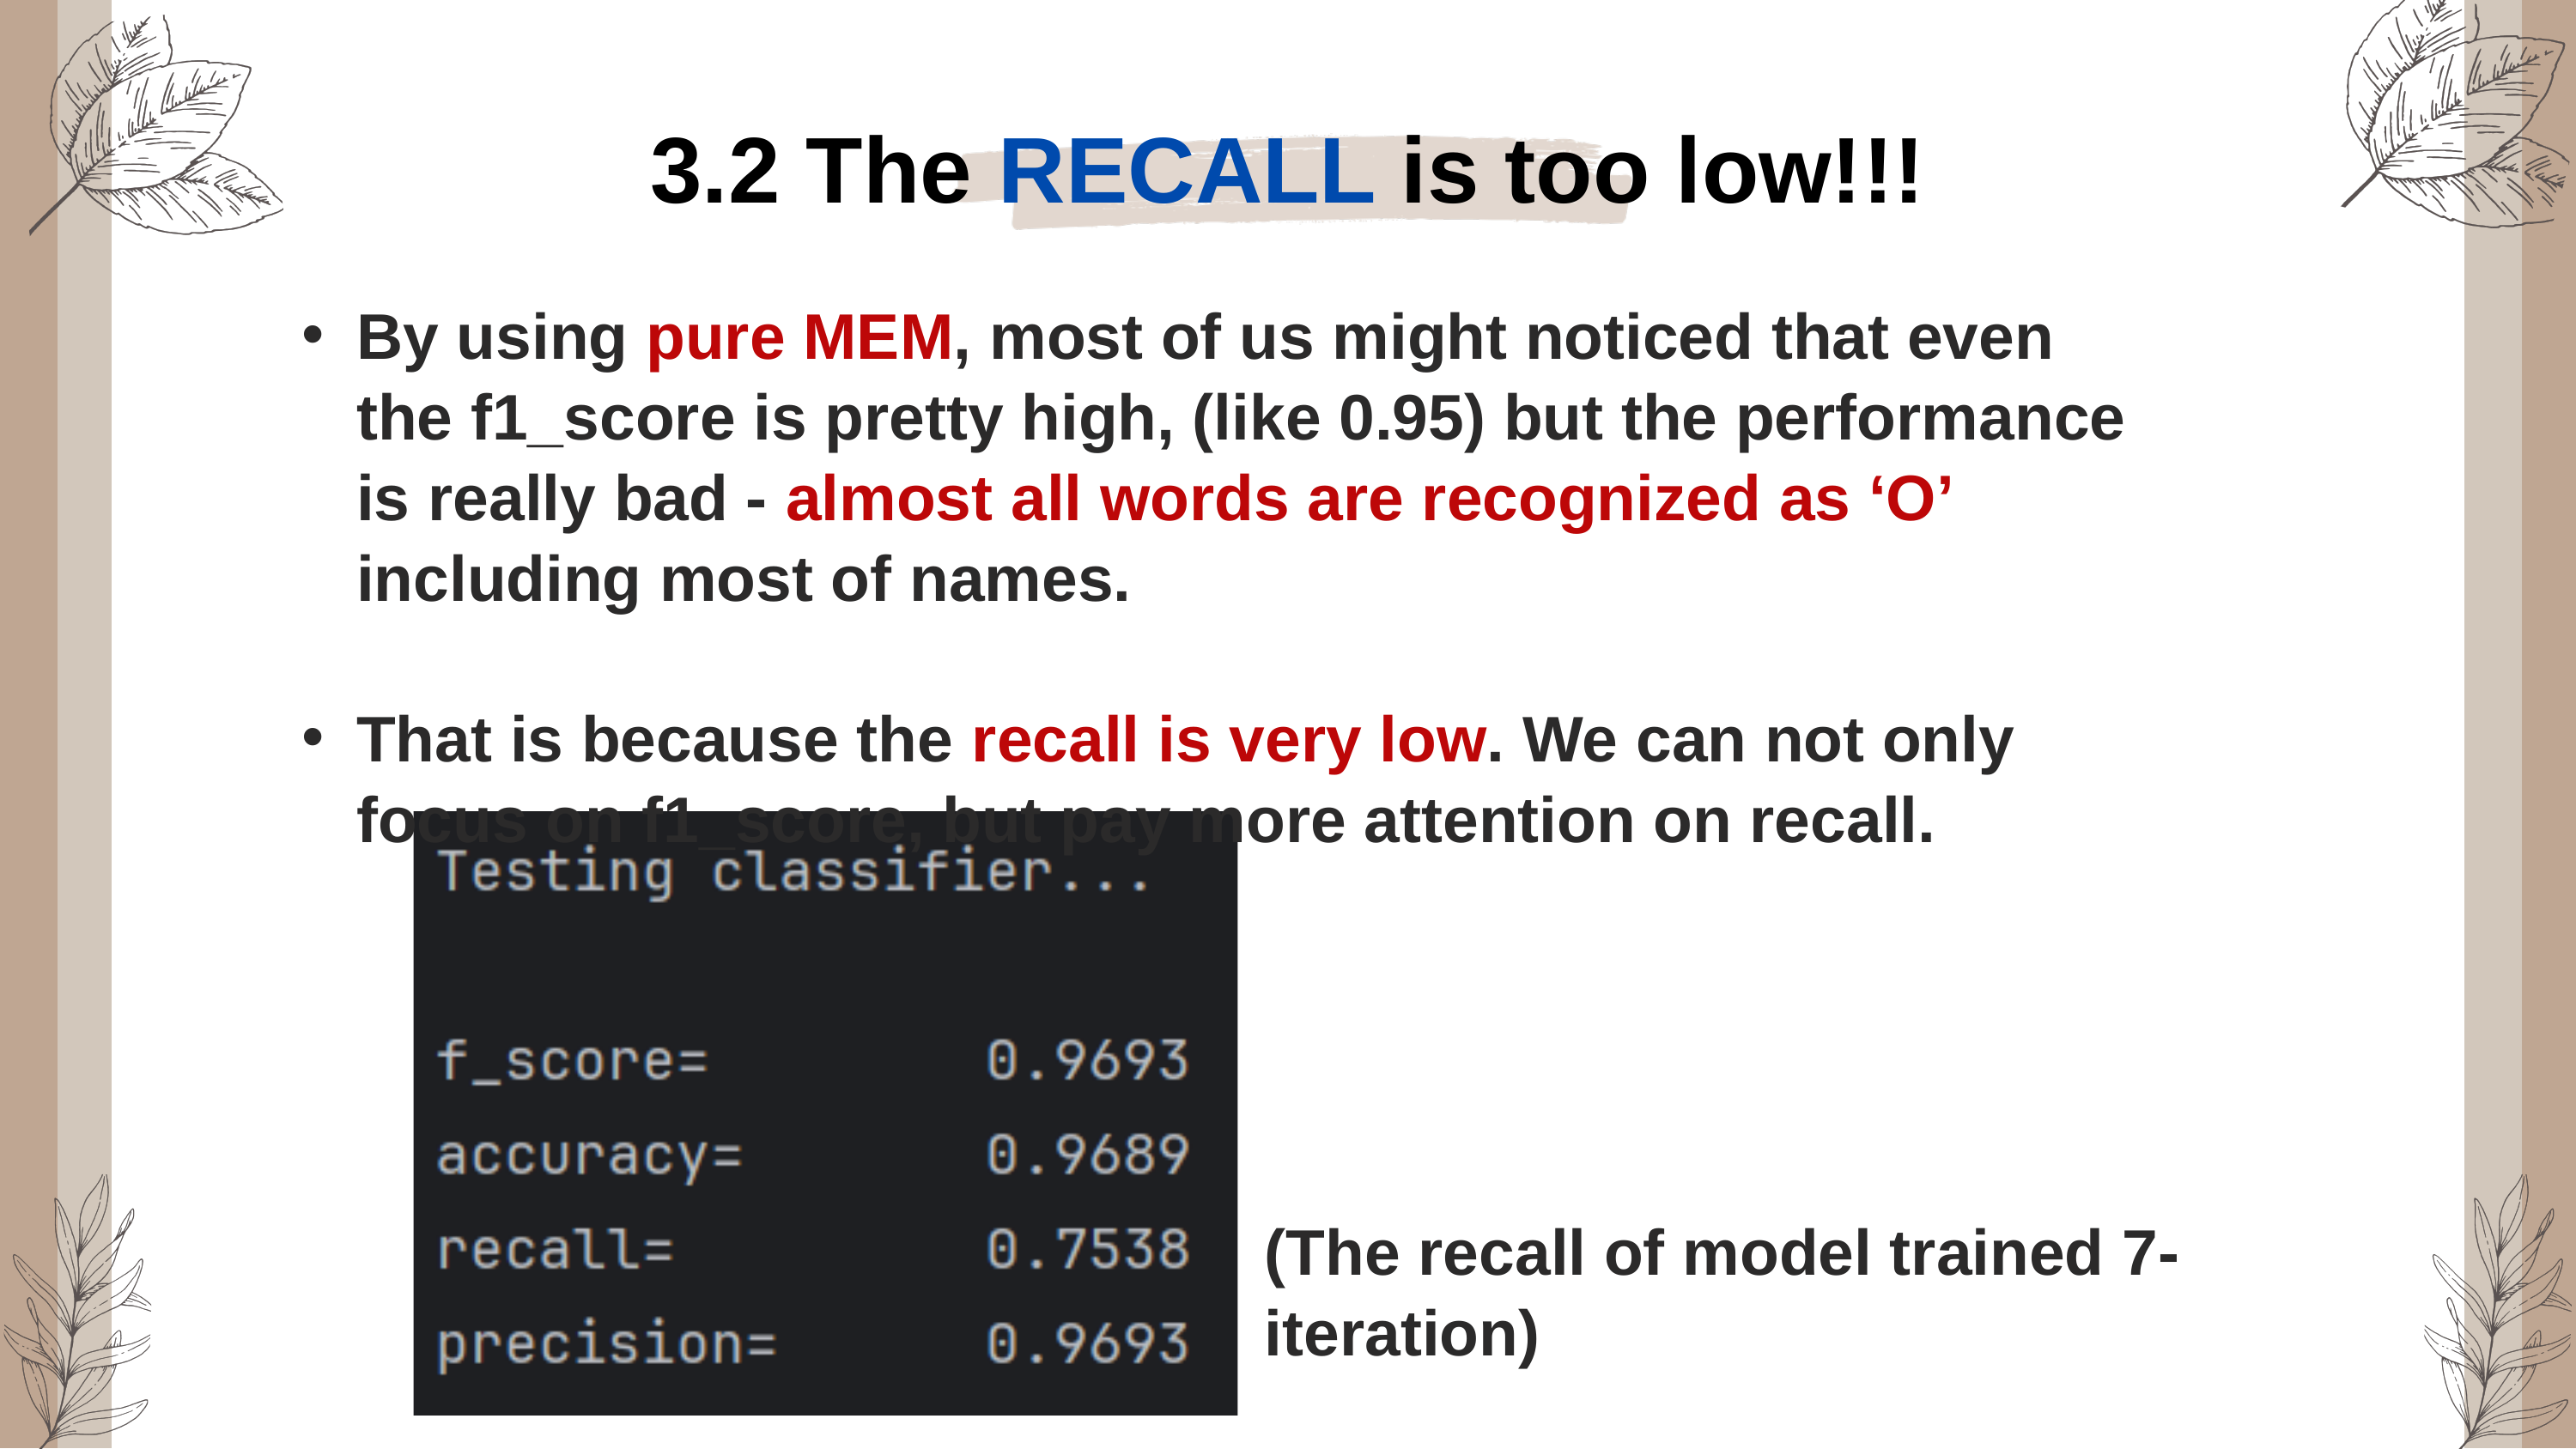

3.2 The RECALL is too low!!!

By using pure MEM, most of us might noticed that even the f1_score is pretty high, (like 0.95) but the performance is really bad - almost all words are recognized as ‘O’ including most of names.

That is because the recall is very low. We can not only focus on f1_score, but pay more attention on recall.

(The recall of model trained 7-iteration)